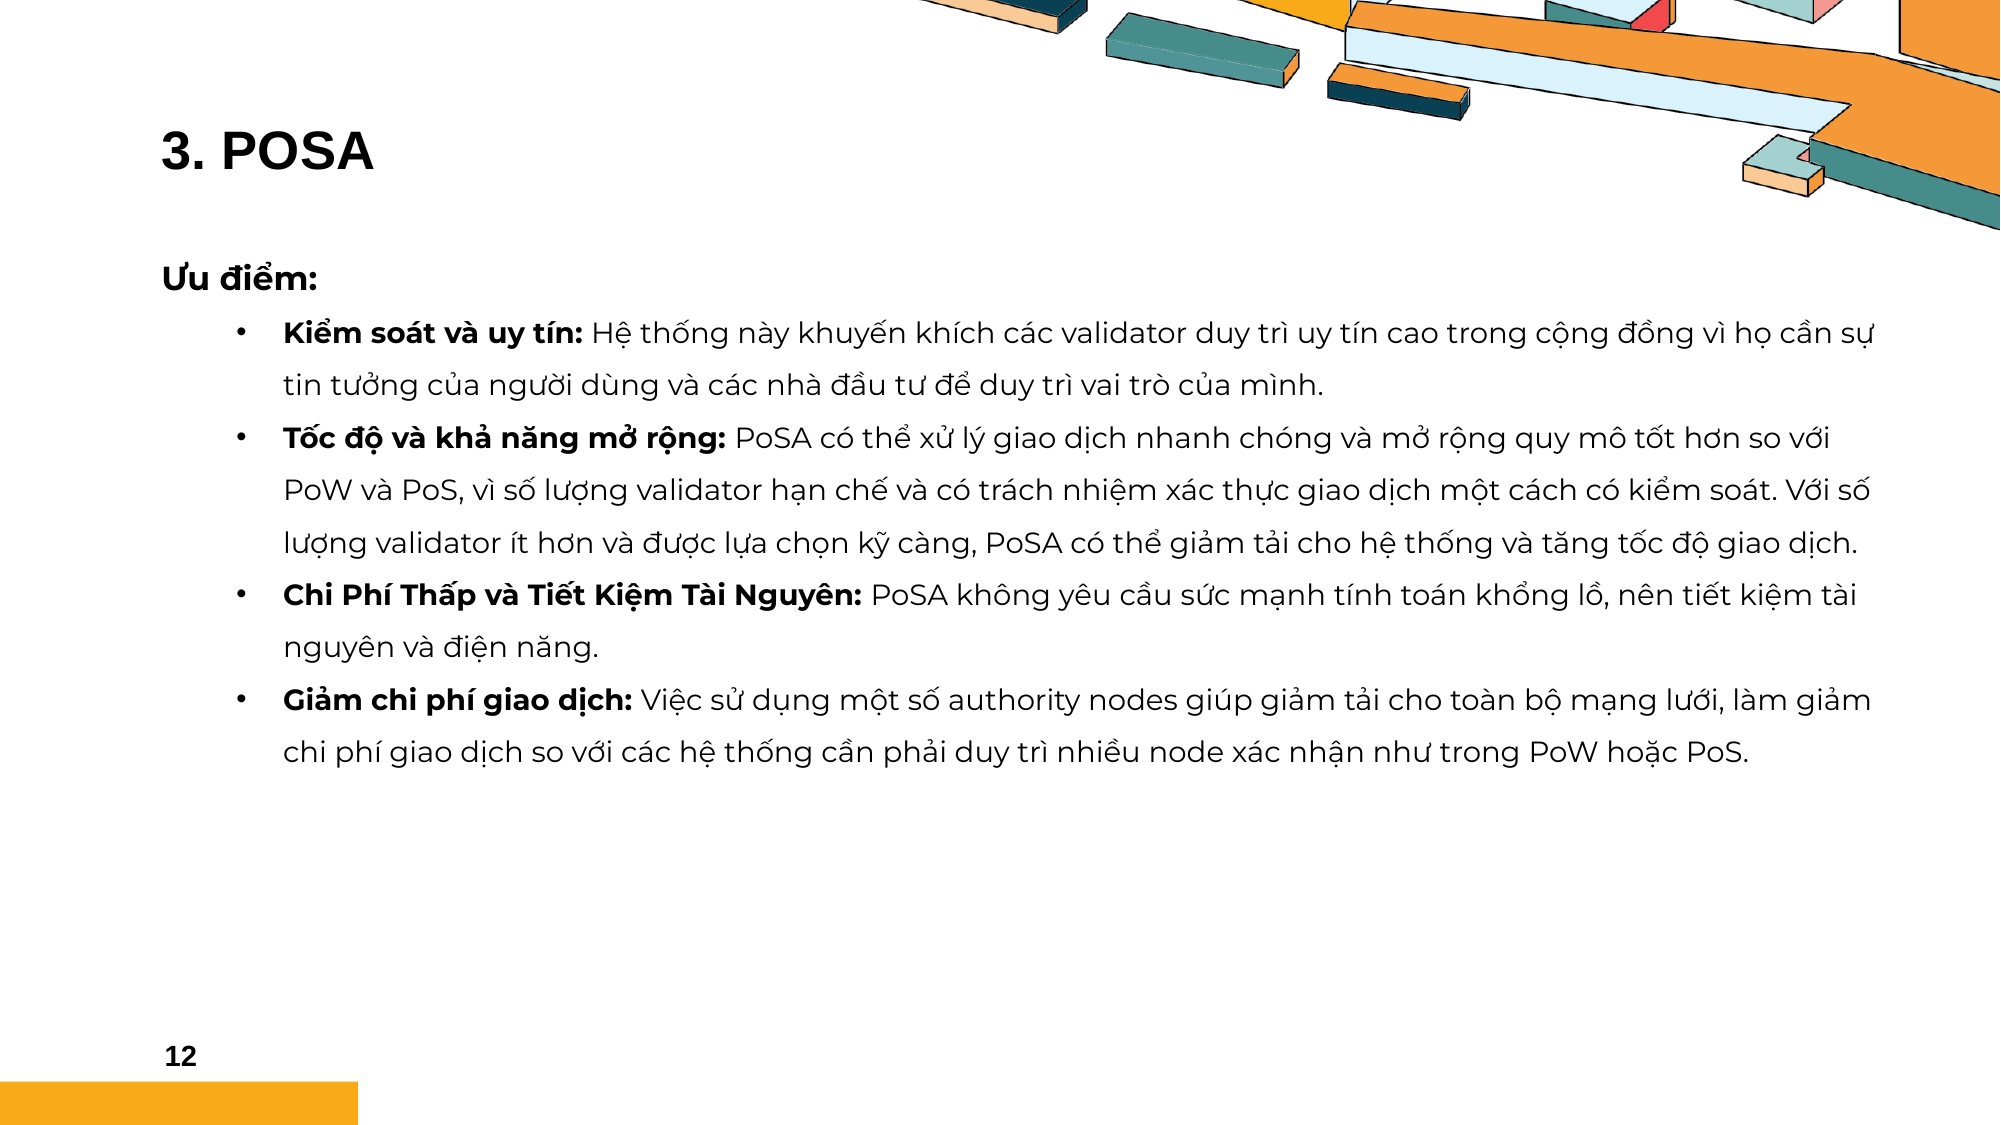

# 3. POSA
Ưu điểm:
Kiểm soát và uy tín: Hệ thống này khuyến khích các validator duy trì uy tín cao trong cộng đồng vì họ cần sự tin tưởng của người dùng và các nhà đầu tư để duy trì vai trò của mình.
Tốc độ và khả năng mở rộng: PoSA có thể xử lý giao dịch nhanh chóng và mở rộng quy mô tốt hơn so với PoW và PoS, vì số lượng validator hạn chế và có trách nhiệm xác thực giao dịch một cách có kiểm soát. Với số lượng validator ít hơn và được lựa chọn kỹ càng, PoSA có thể giảm tải cho hệ thống và tăng tốc độ giao dịch.
Chi Phí Thấp và Tiết Kiệm Tài Nguyên: PoSA không yêu cầu sức mạnh tính toán khổng lồ, nên tiết kiệm tài nguyên và điện năng.
Giảm chi phí giao dịch: Việc sử dụng một số authority nodes giúp giảm tải cho toàn bộ mạng lưới, làm giảm chi phí giao dịch so với các hệ thống cần phải duy trì nhiều node xác nhận như trong PoW hoặc PoS.

12